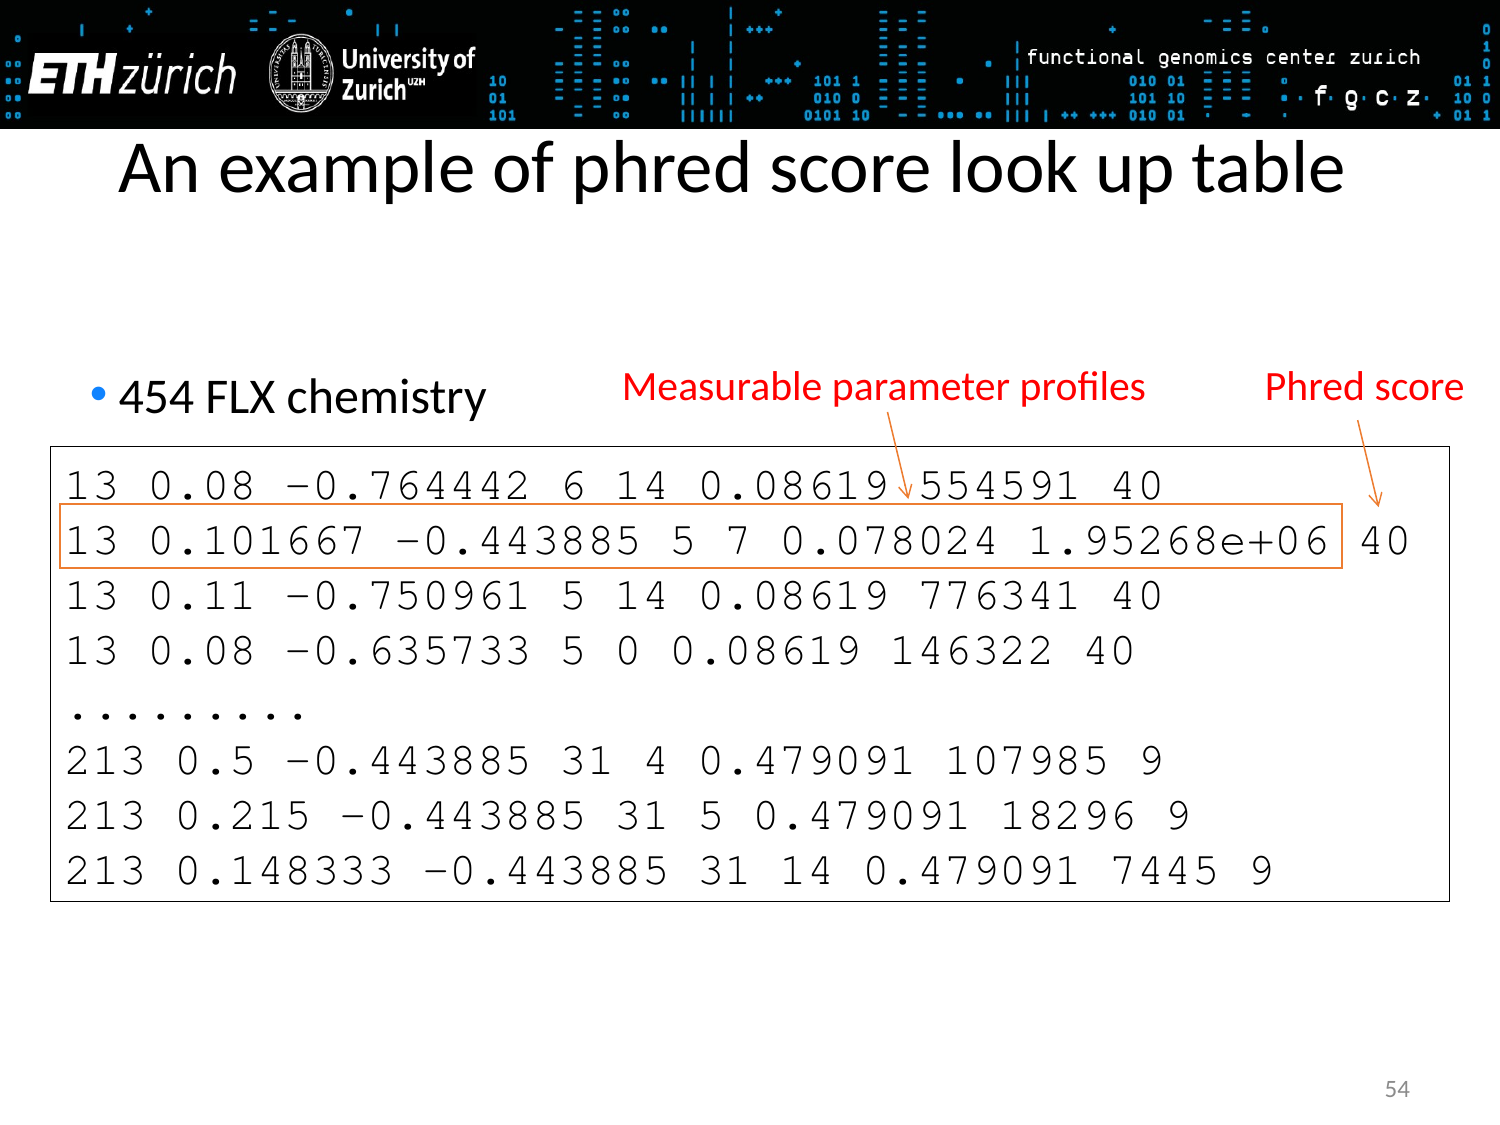

# An example of phred score look up table
Measurable parameter profiles
Phred score
454 FLX chemistry
13 0.08 -0.764442 6 14 0.08619 554591 40
13 0.101667 -0.443885 5 7 0.078024 1.95268e+06 40
13 0.11 -0.750961 5 14 0.08619 776341 40
13 0.08 -0.635733 5 0 0.08619 146322 40
.........
213 0.5 -0.443885 31 4 0.479091 107985 9
213 0.215 -0.443885 31 5 0.479091 18296 9
213 0.148333 -0.443885 31 14 0.479091 7445 9

54